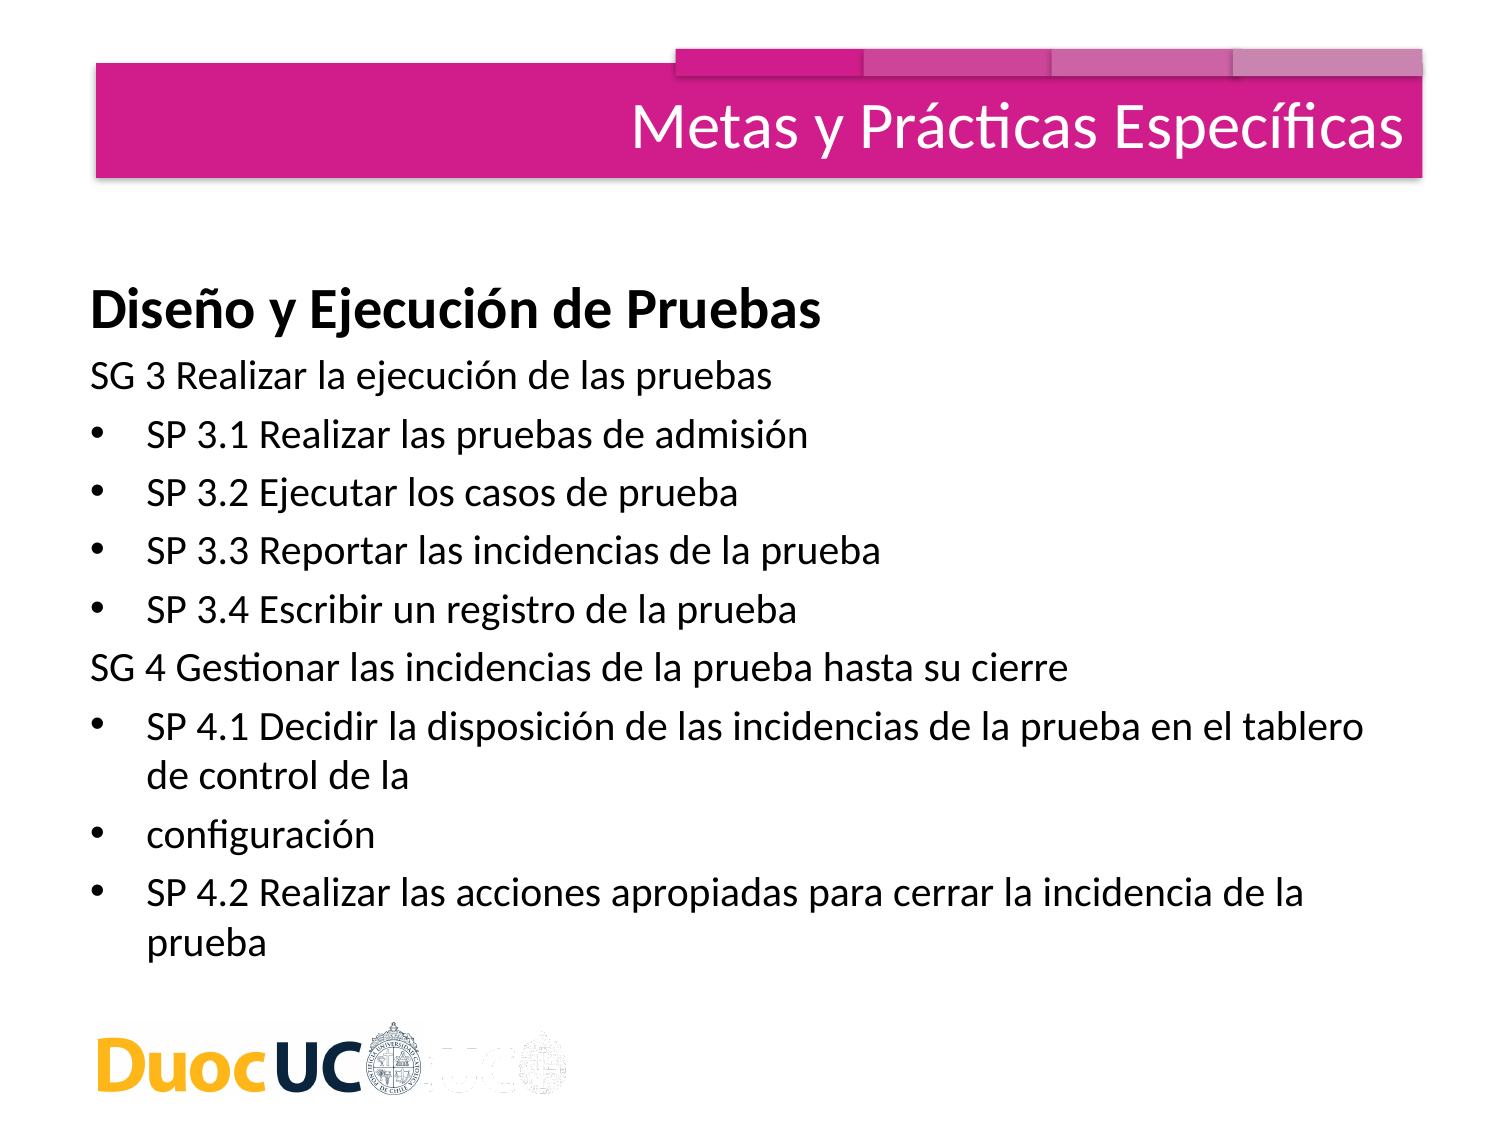

Metas y Prácticas Específicas
Diseño y Ejecución de Pruebas
SG 3 Realizar la ejecución de las pruebas
SP 3.1 Realizar las pruebas de admisión
SP 3.2 Ejecutar los casos de prueba
SP 3.3 Reportar las incidencias de la prueba
SP 3.4 Escribir un registro de la prueba
SG 4 Gestionar las incidencias de la prueba hasta su cierre
SP 4.1 Decidir la disposición de las incidencias de la prueba en el tablero de control de la
configuración
SP 4.2 Realizar las acciones apropiadas para cerrar la incidencia de la prueba